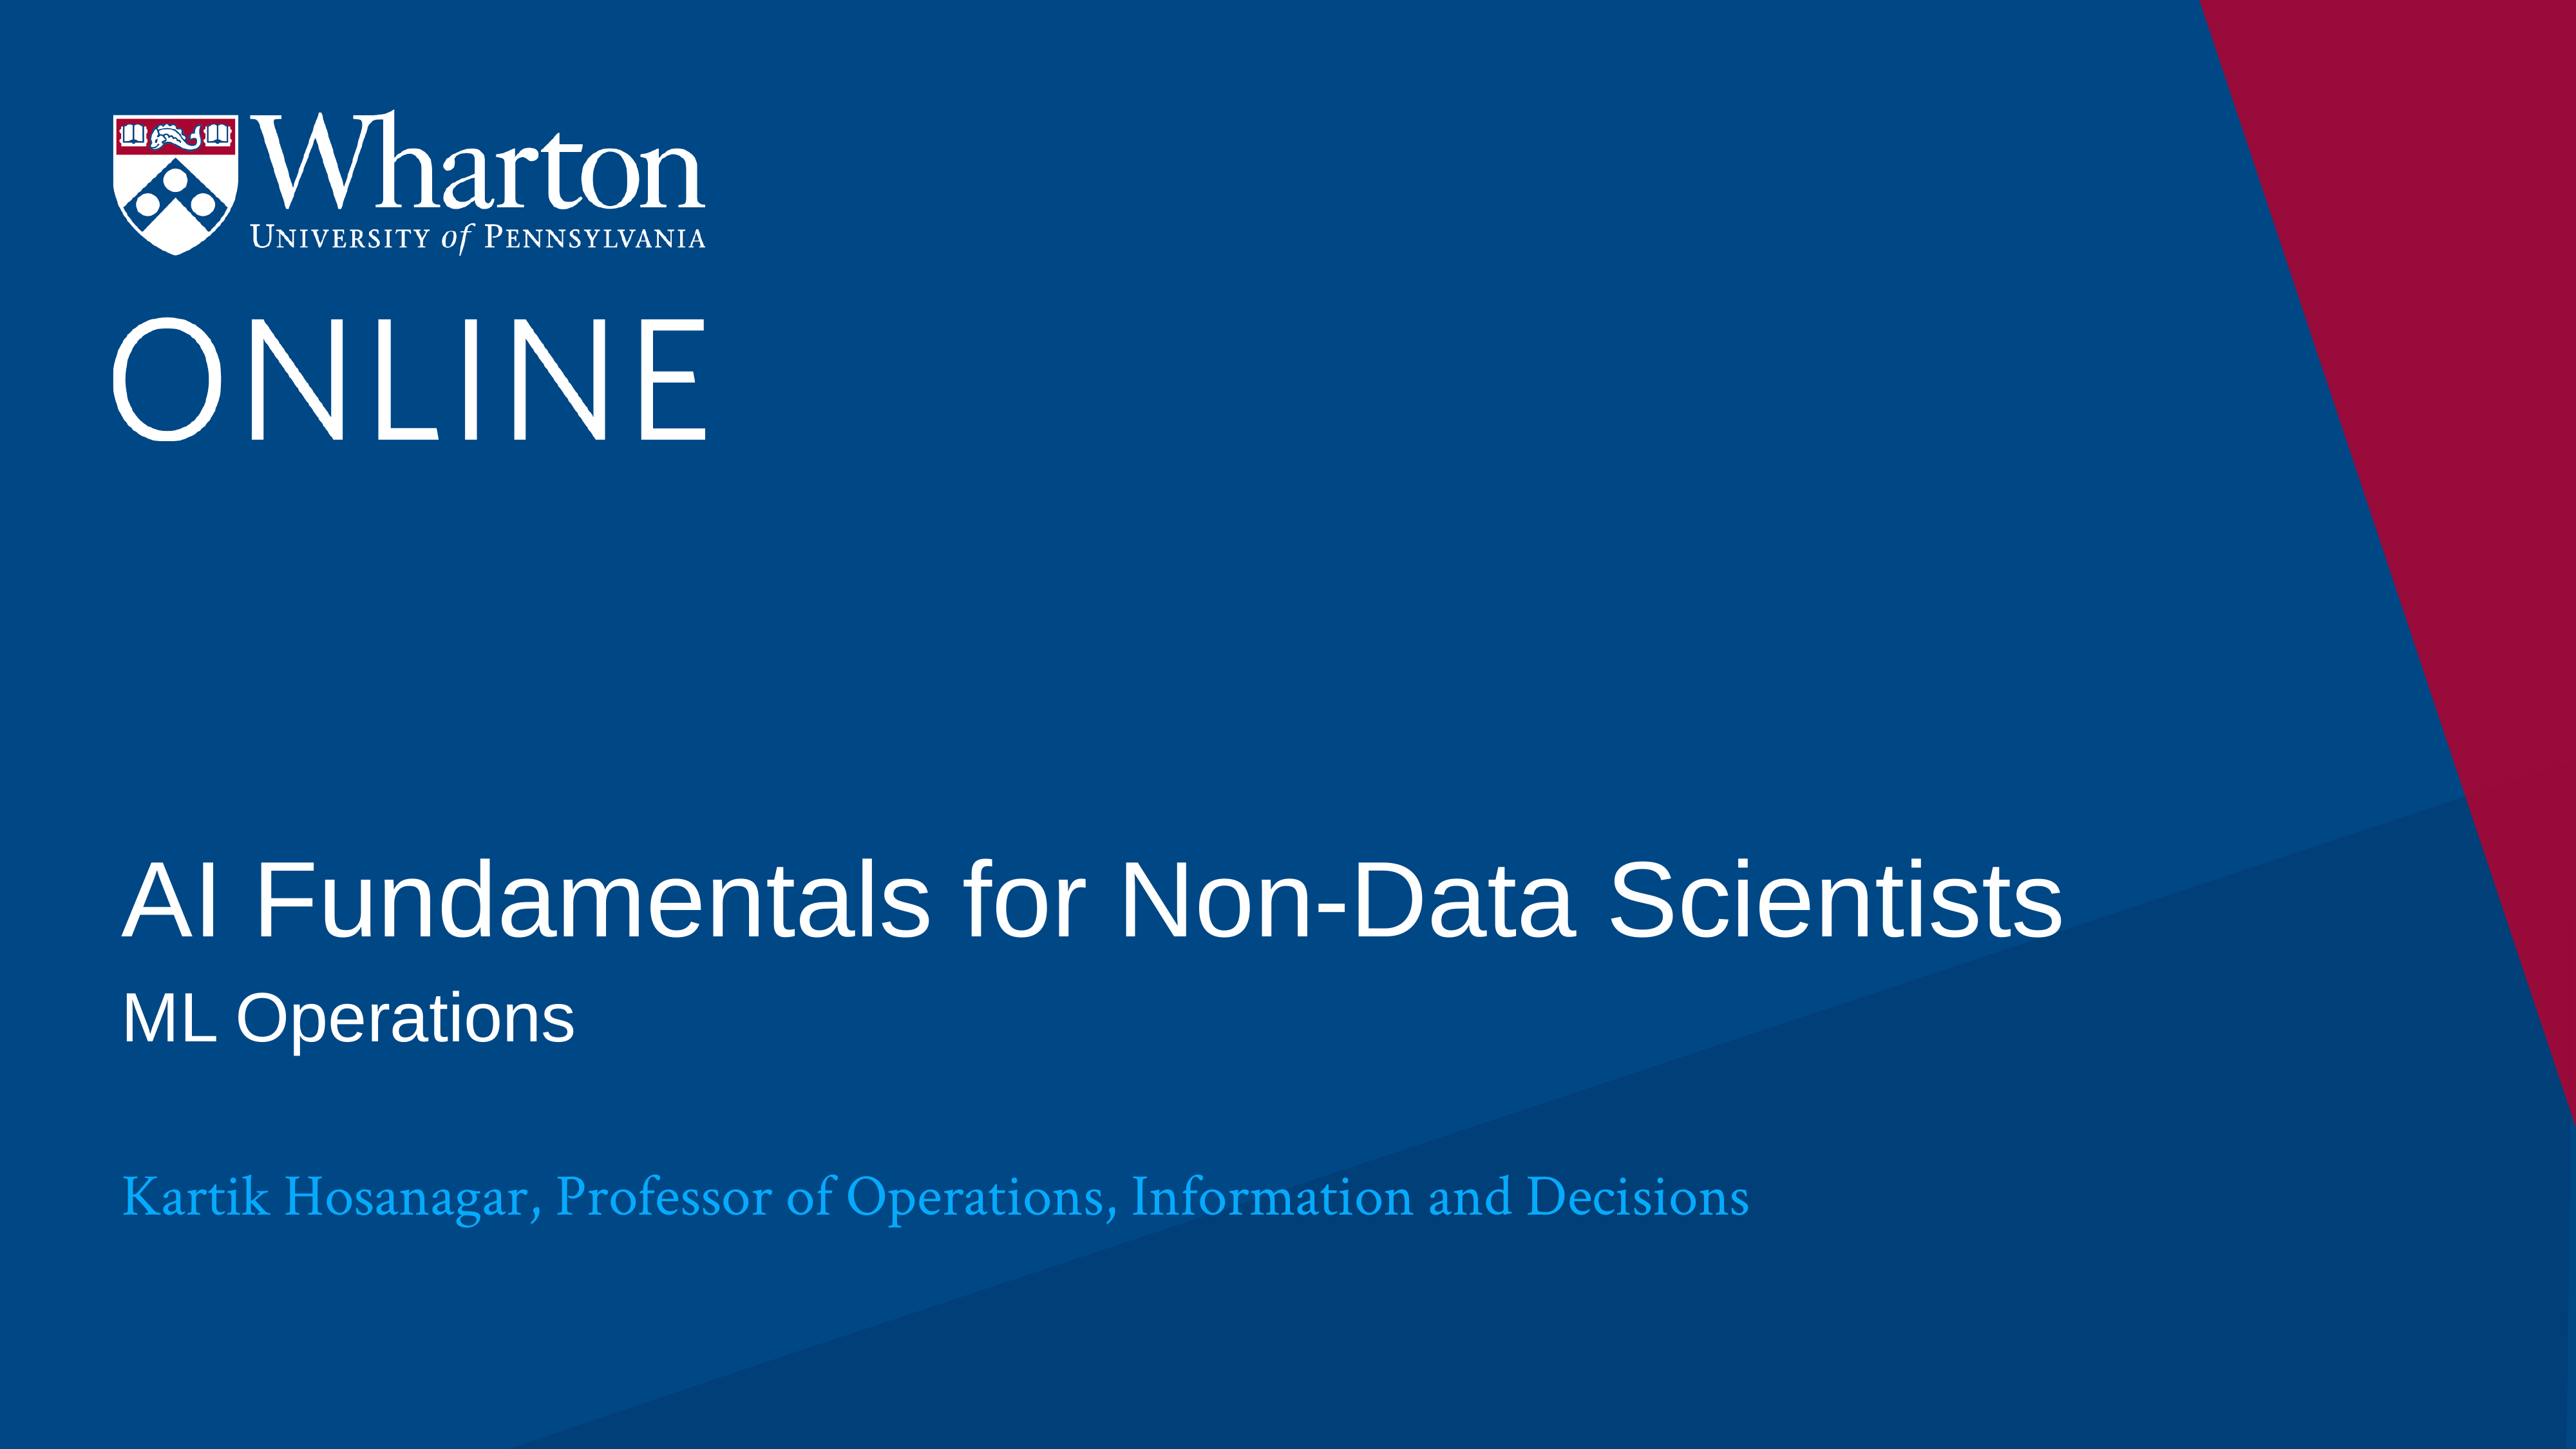

# AI Fundamentals for Non-Data Scientists
ML Operations
Kartik Hosanagar, Professor of Operations, Information and Decisions